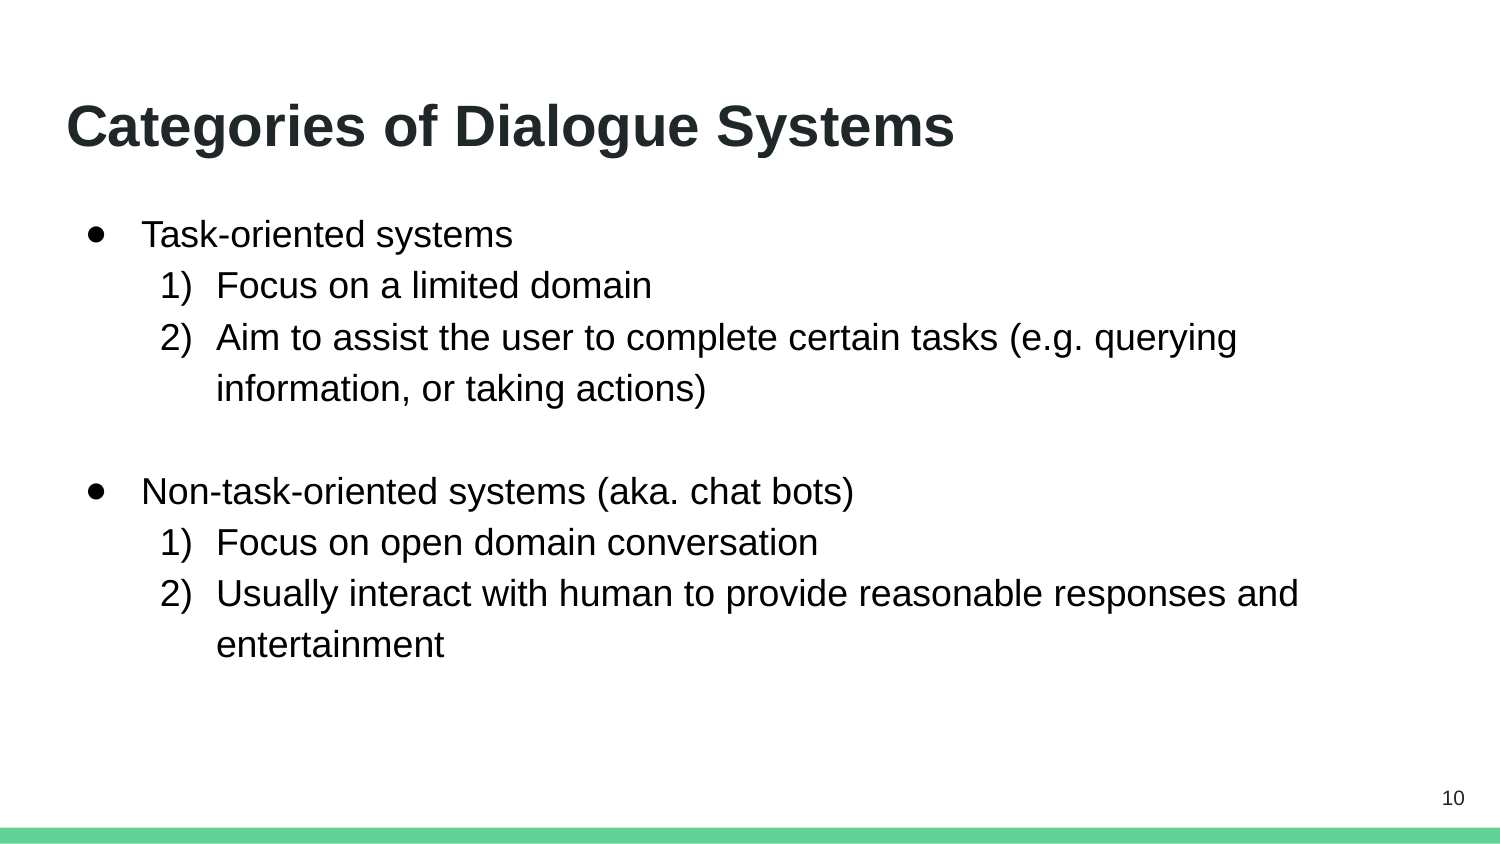

# Categories of Dialogue Systems
Task-oriented systems
Focus on a limited domain
Aim to assist the user to complete certain tasks (e.g. querying information, or taking actions)

Non-task-oriented systems (aka. chat bots)
Focus on open domain conversation
Usually interact with human to provide reasonable responses and entertainment

10